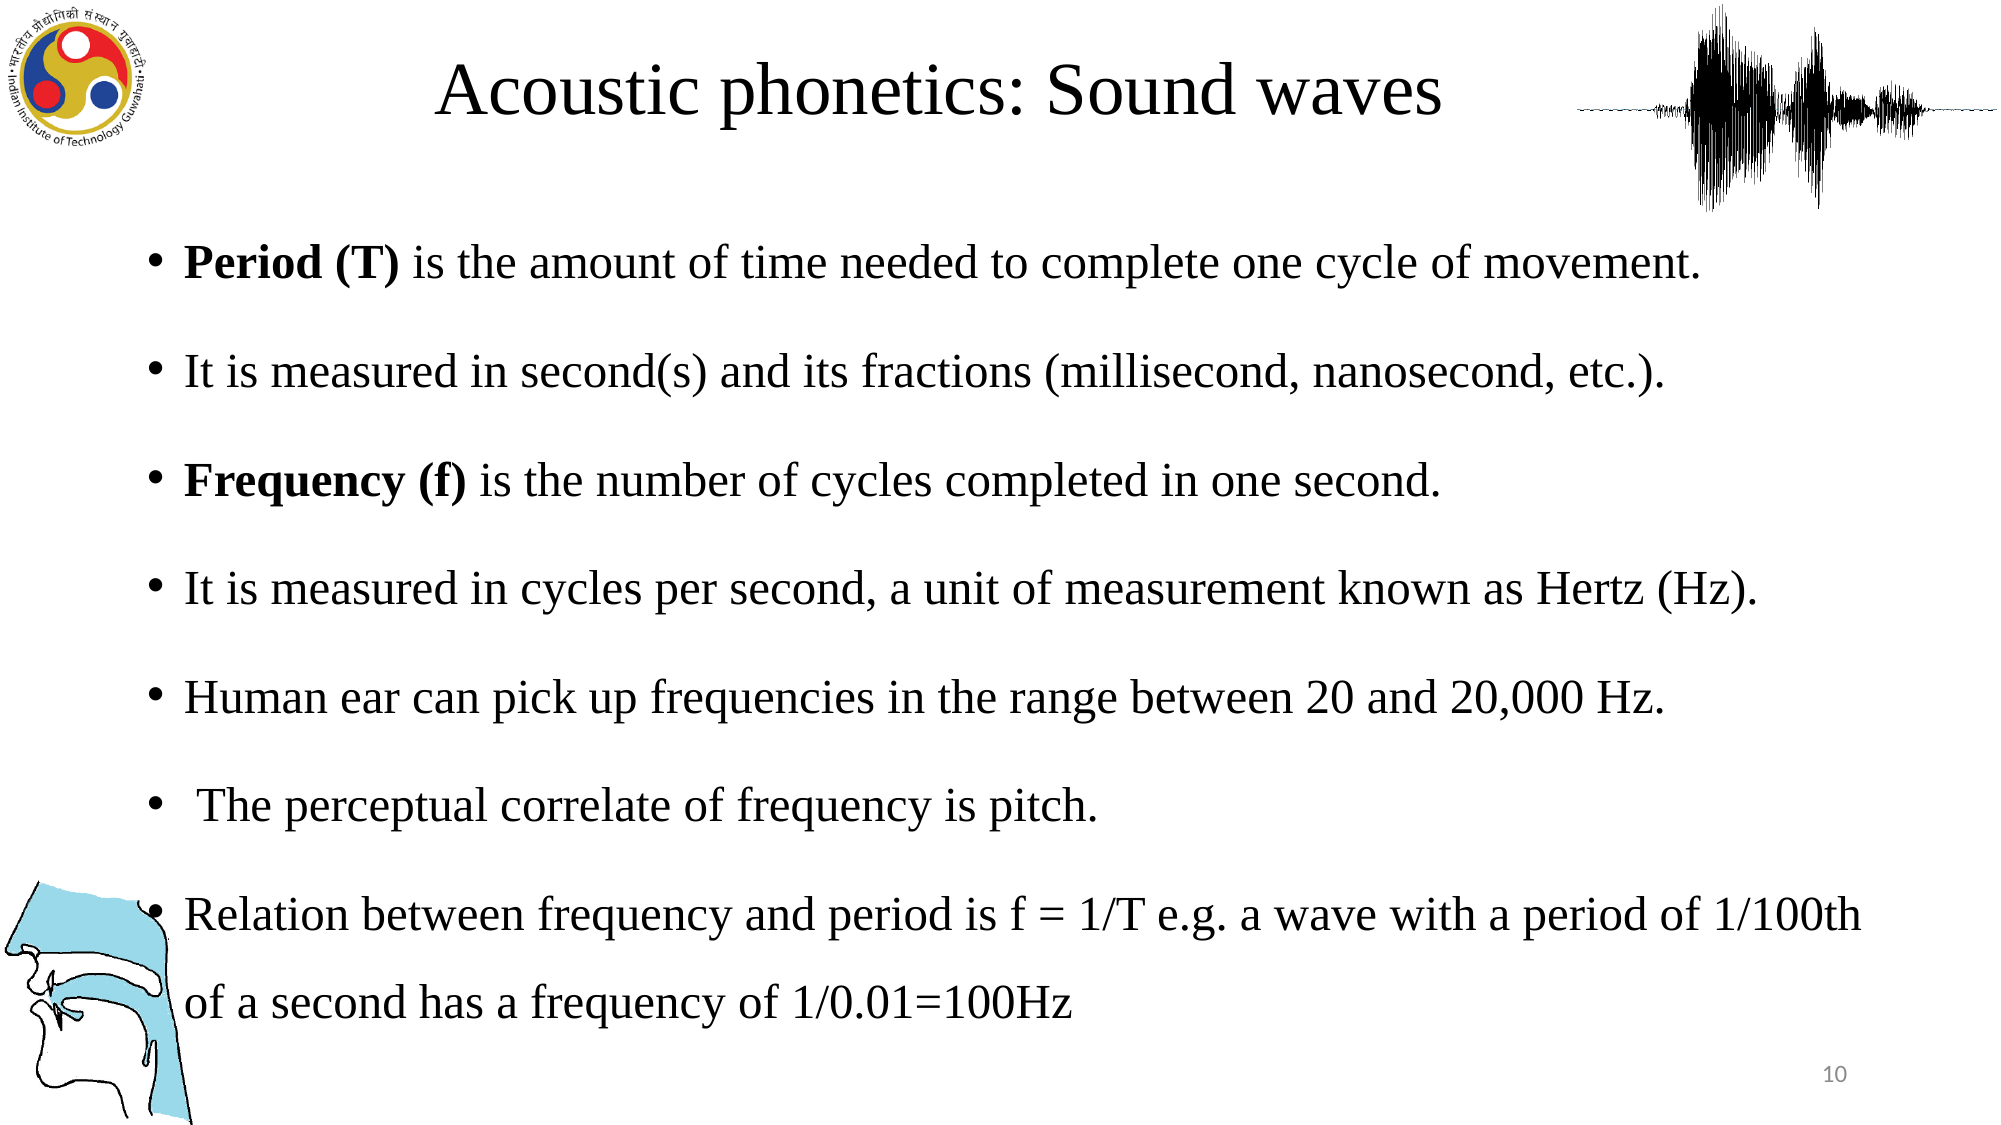

Acoustic phonetics: Sound waves
Period (T) is the amount of time needed to complete one cycle of movement.
It is measured in second(s) and its fractions (millisecond, nanosecond, etc.).
Frequency (f) is the number of cycles completed in one second.
It is measured in cycles per second, a unit of measurement known as Hertz (Hz).
Human ear can pick up frequencies in the range between 20 and 20,000 Hz.
 The perceptual correlate of frequency is pitch.
Relation between frequency and period is f = 1/T e.g. a wave with a period of 1/100th of a second has a frequency of 1/0.01=100Hz

10